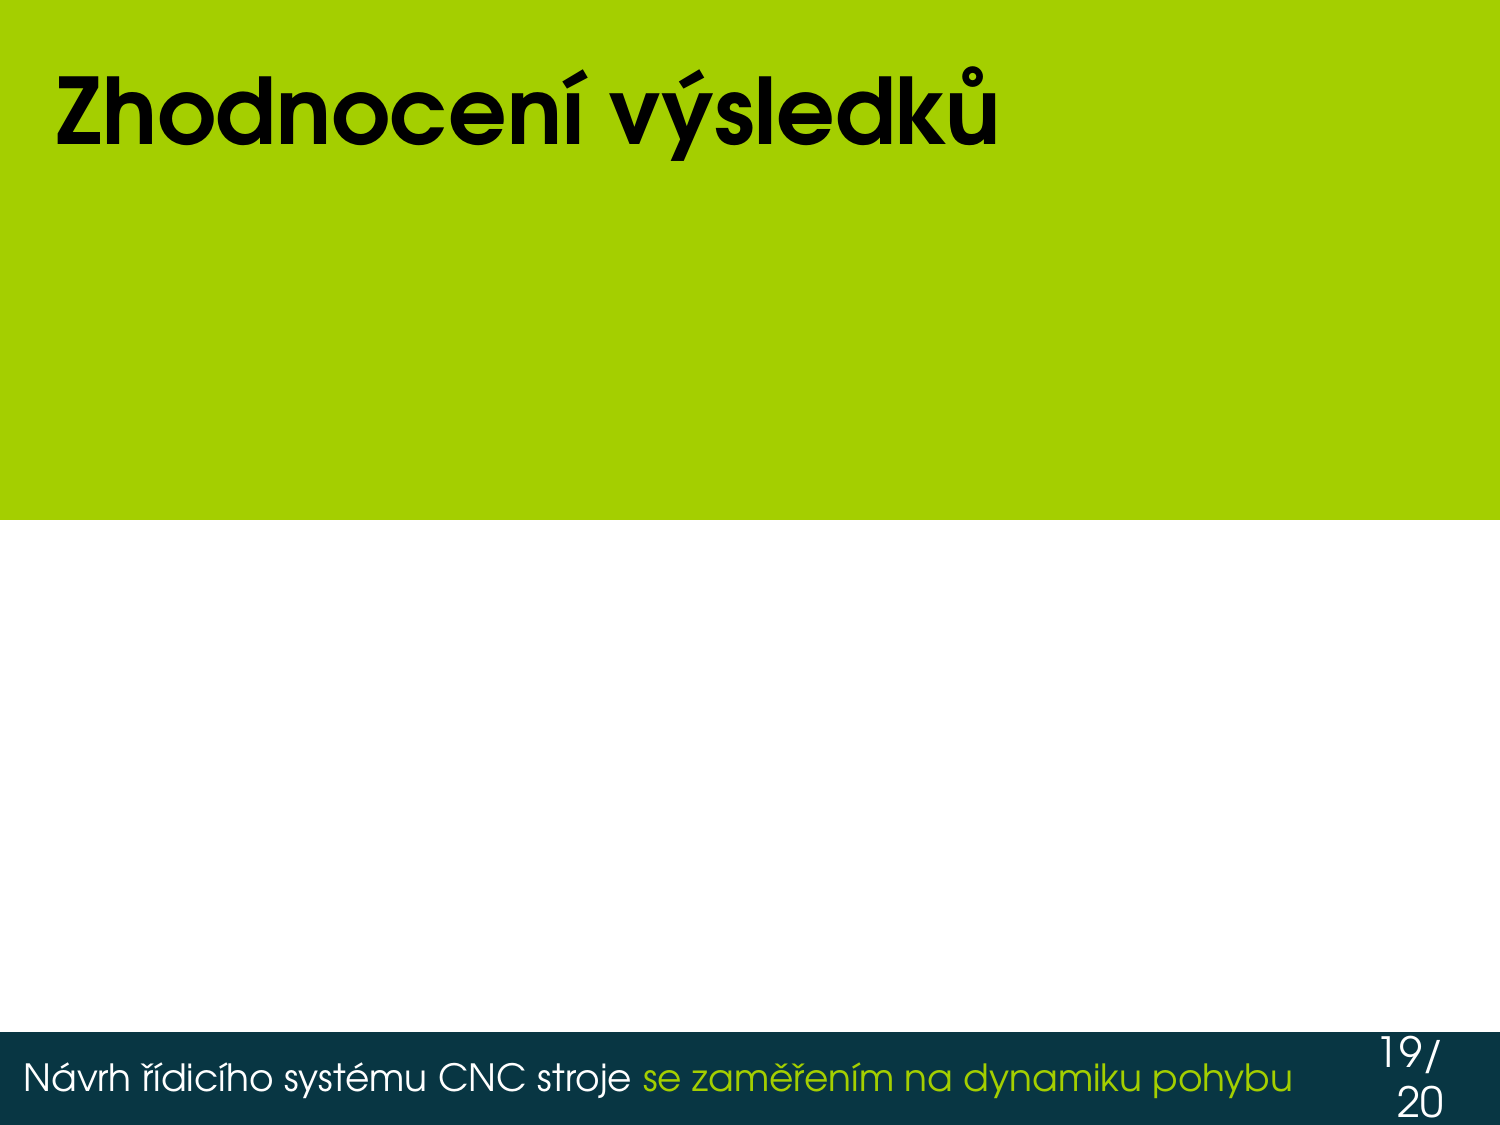

# Zhodnocení výsledků

Návrh řídicího systému CNC stroje se zaměřením na dynamiku pohybu
19/20